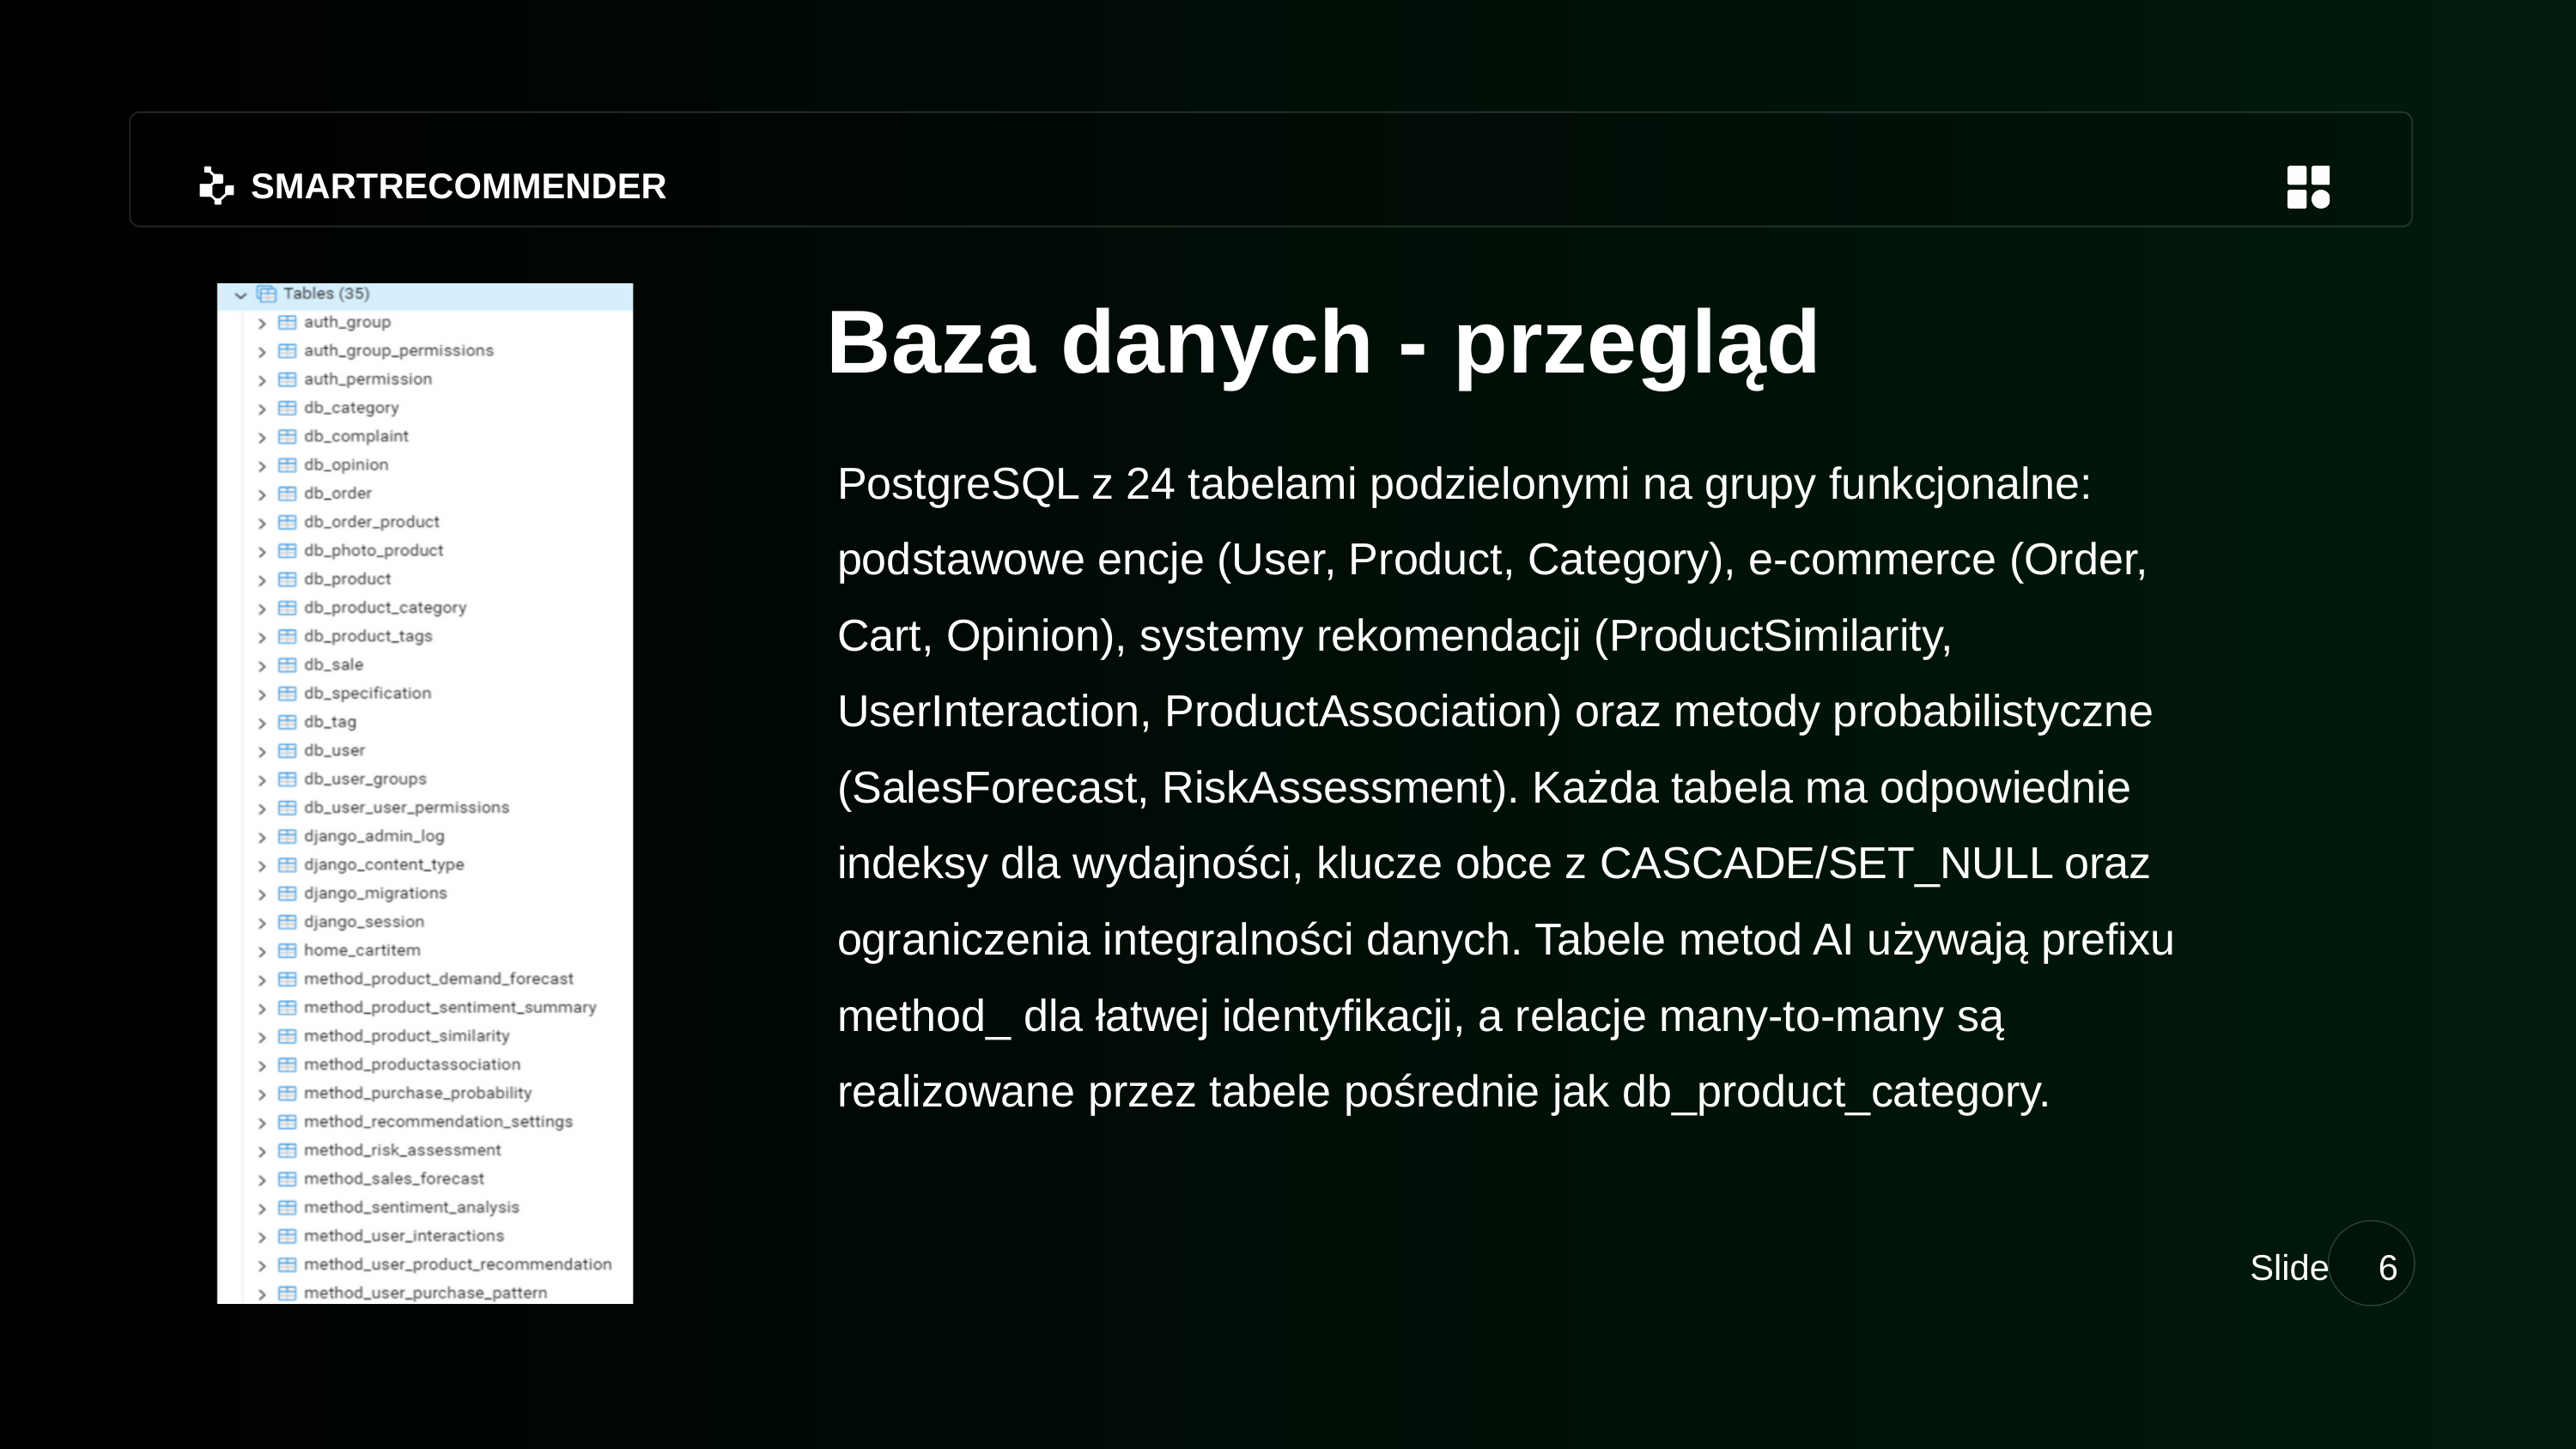

SMARTRECOMMENDER

Baza danych - przegląd
PostgreSQL z 24 tabelami podzielonymi na grupy funkcjonalne: podstawowe encje (User, Product, Category), e-commerce (Order, Cart, Opinion), systemy rekomendacji (ProductSimilarity, UserInteraction, ProductAssociation) oraz metody probabilistyczne (SalesForecast, RiskAssessment). Każda tabela ma odpowiednie indeksy dla wydajności, klucze obce z CASCADE/SET_NULL oraz ograniczenia integralności danych. Tabele metod AI używają prefixu method_ dla łatwej identyfikacji, a relacje many-to-many są realizowane przez tabele pośrednie jak db_product_category.

Slide
6